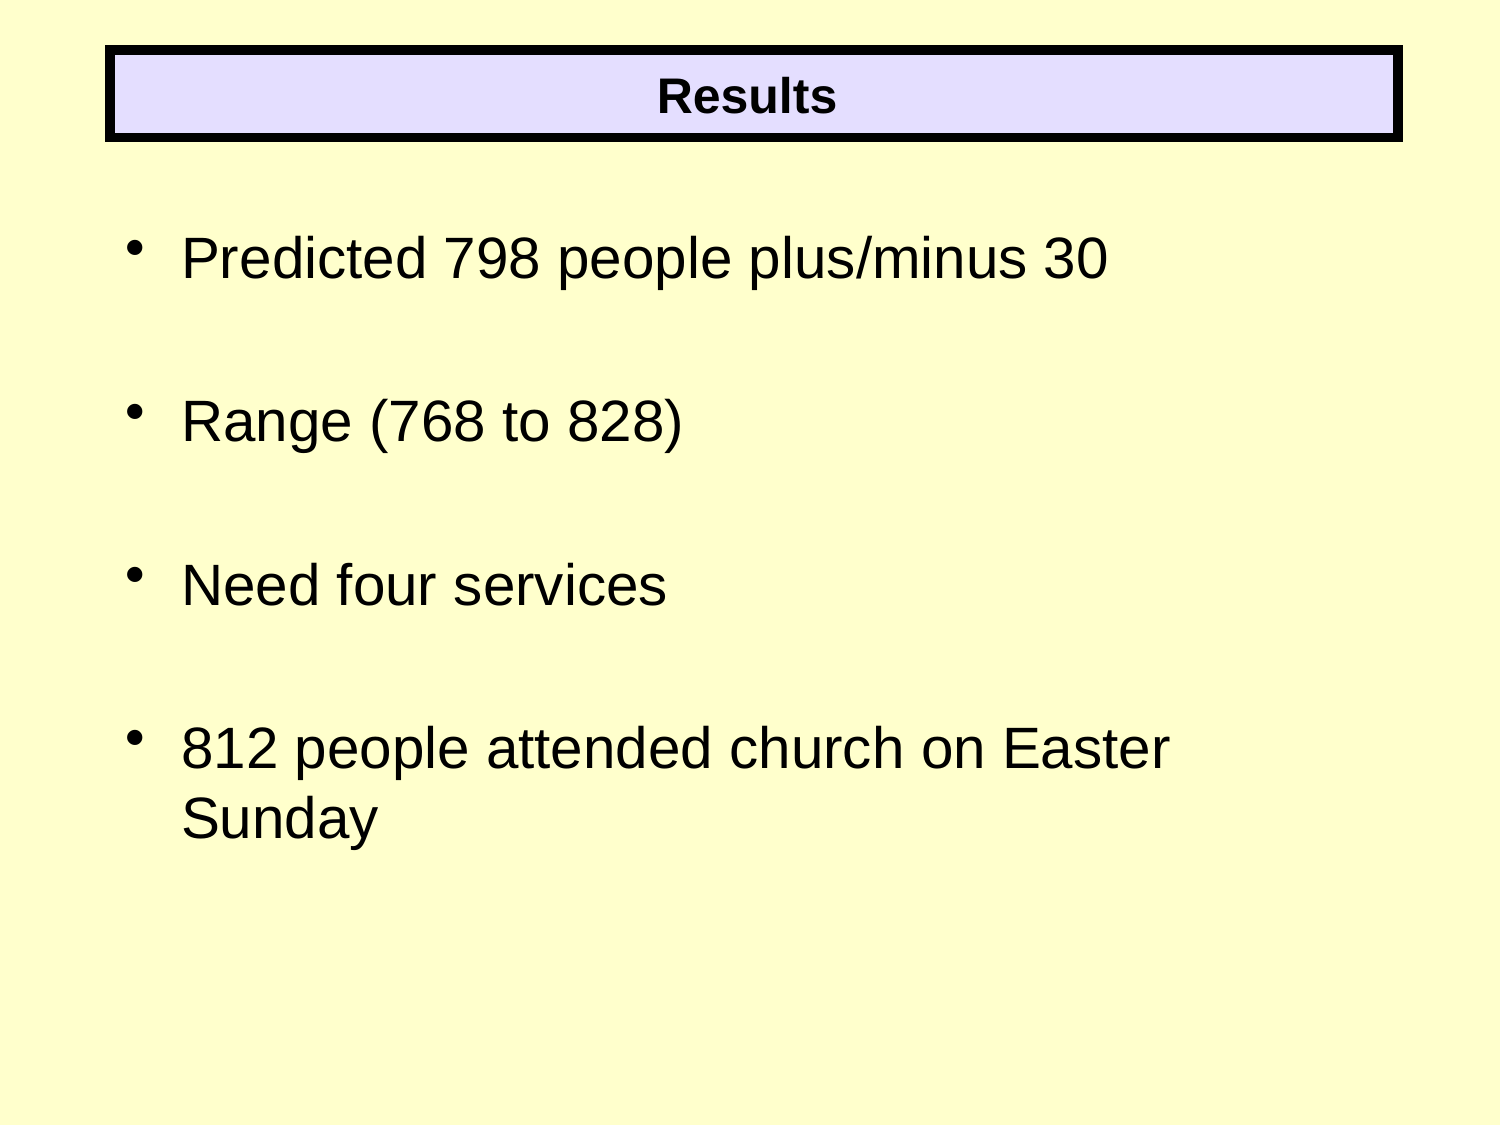

Results
Predicted 798 people plus/minus 30

Range (768 to 828)

Need four services

812 people attended church on Easter Sunday